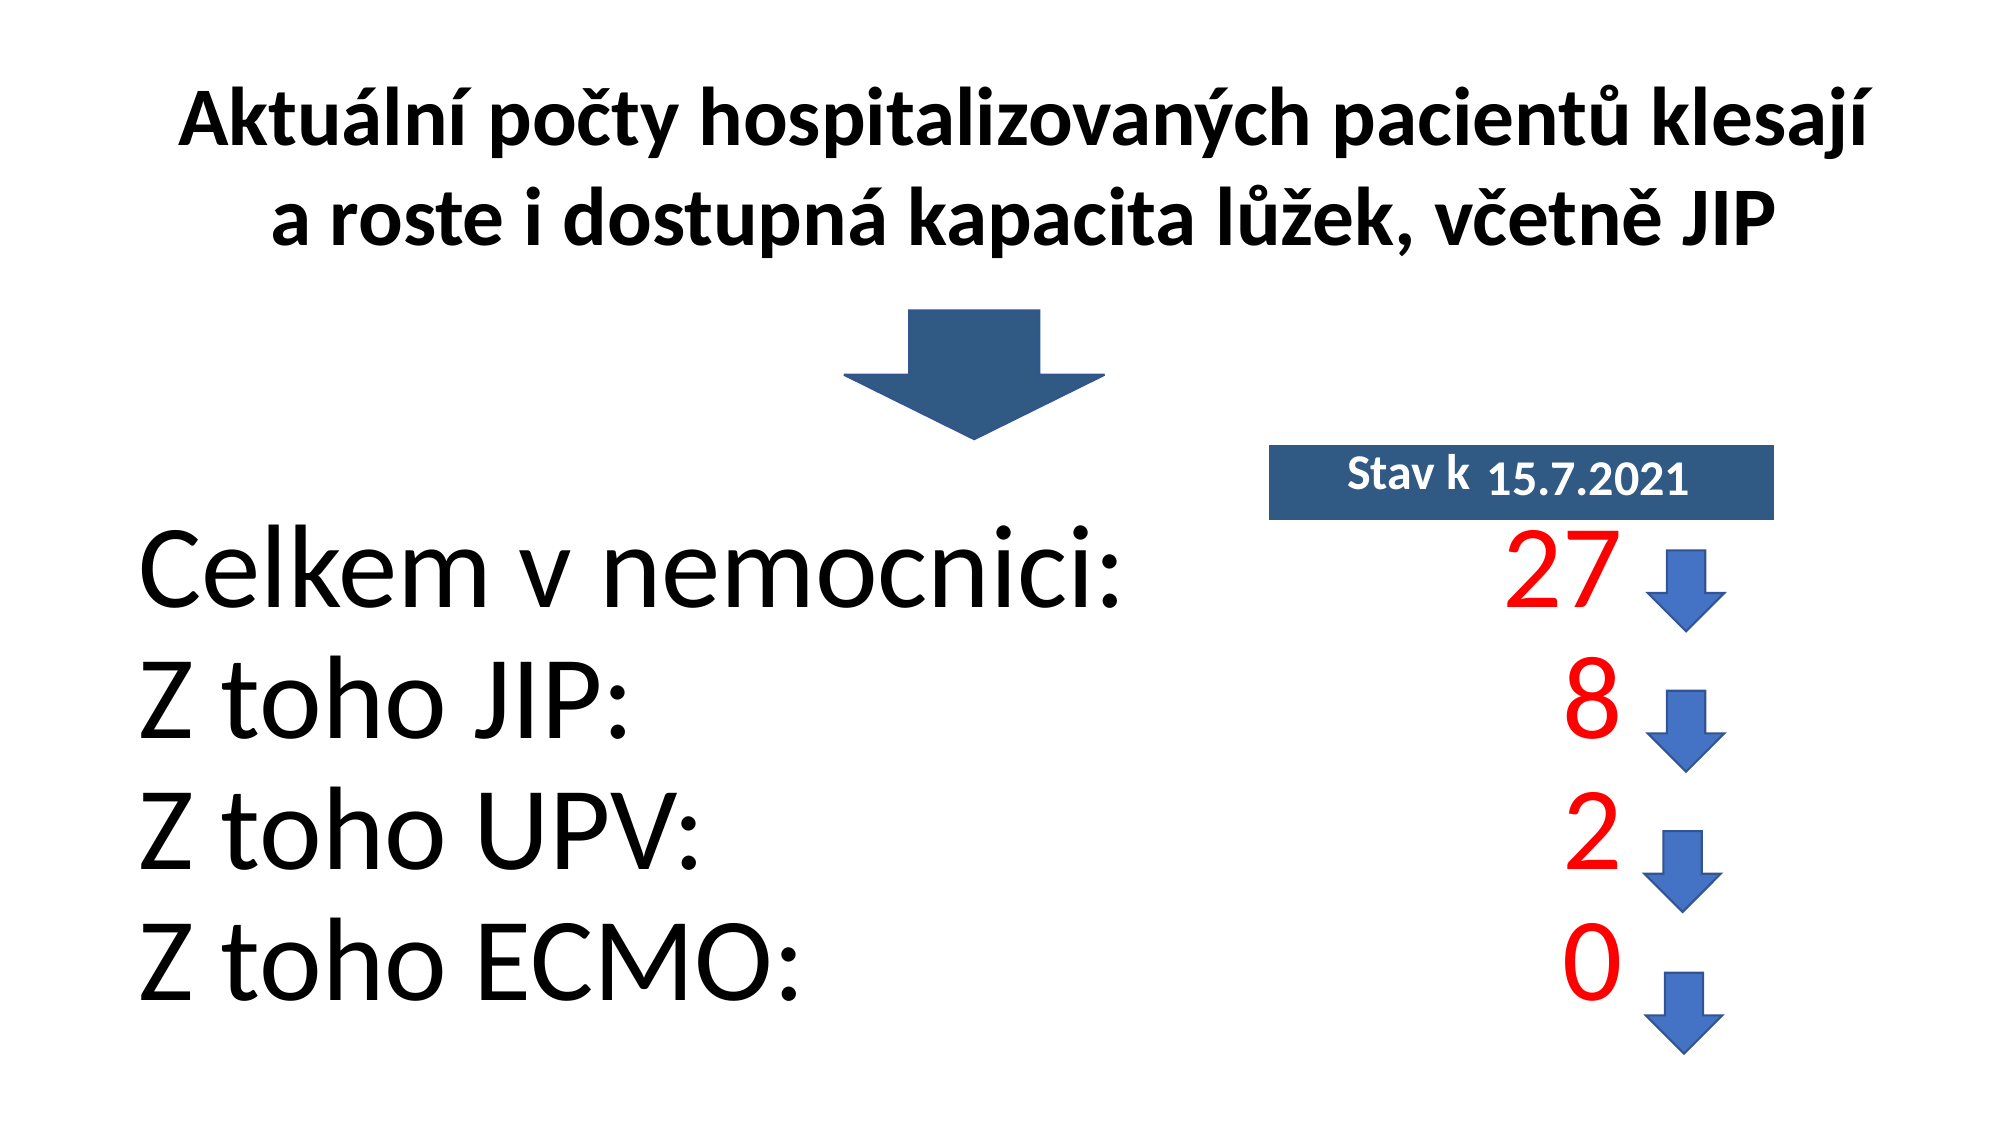

Aktuální počty hospitalizovaných pacientů klesají
a roste i dostupná kapacita lůžek, včetně JIP

| Stav k | 15.7.2021 |
| --- | --- |
| Celkem v nemocnici: | 27 |
| --- | --- |
| Z toho JIP: | 8 |
| Z toho UPV: | 2 |
| Z toho ECMO: | 0 |